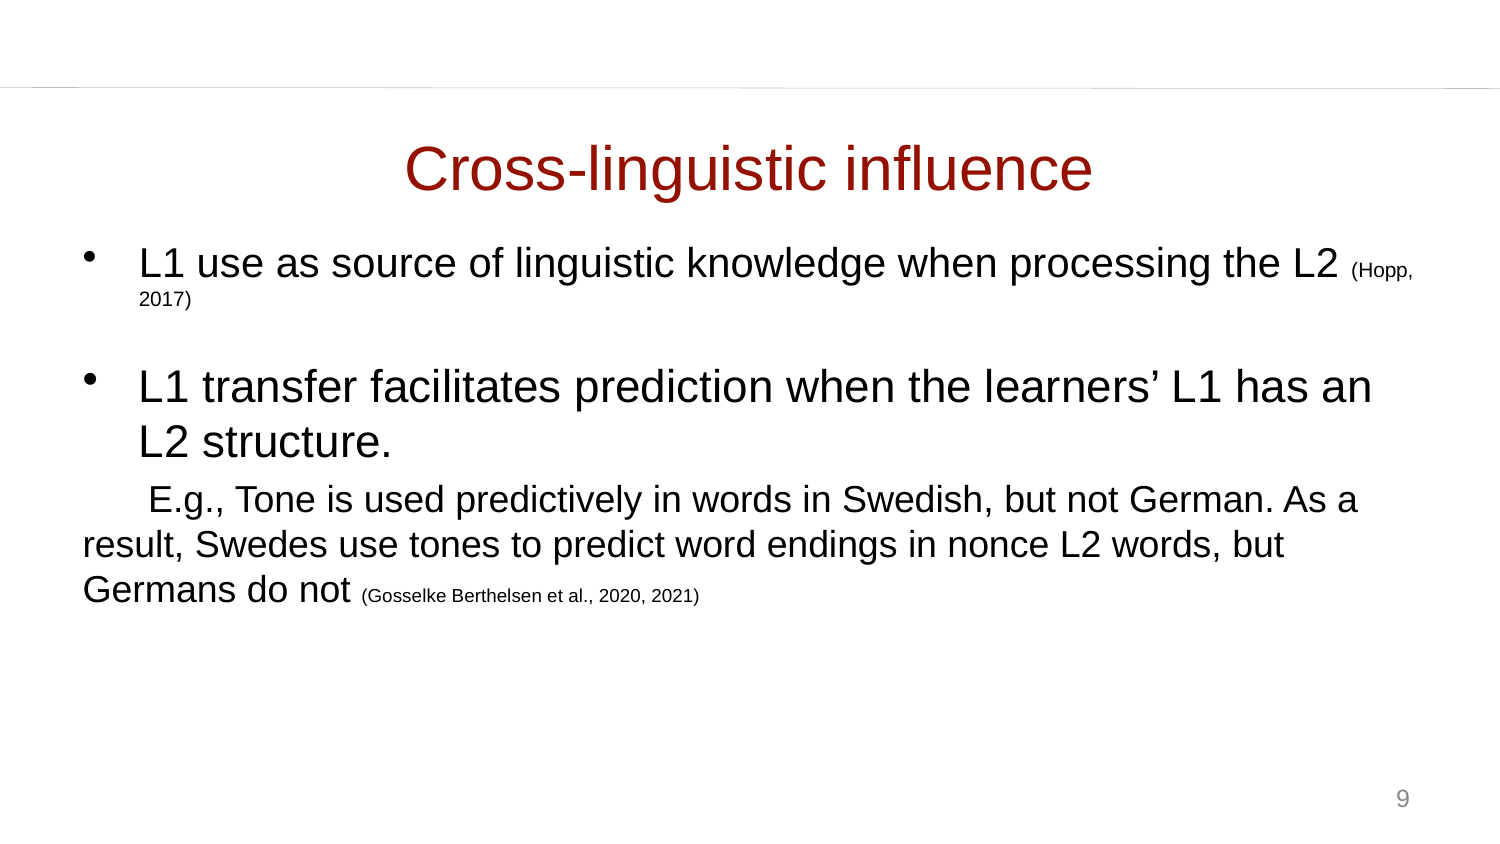

# Cross-linguistic influence
L1 use as source of linguistic knowledge when processing the L2 (Hopp, 2017)

L1 transfer facilitates prediction when the learners’ L1 has an L2 structure.
E.g., Tone is used predictively in words in Swedish, but not German. As a result, Swedes use tones to predict word endings in nonce L2 words, but Germans do not (Gosselke Berthelsen et al., 2020, 2021)
9
9